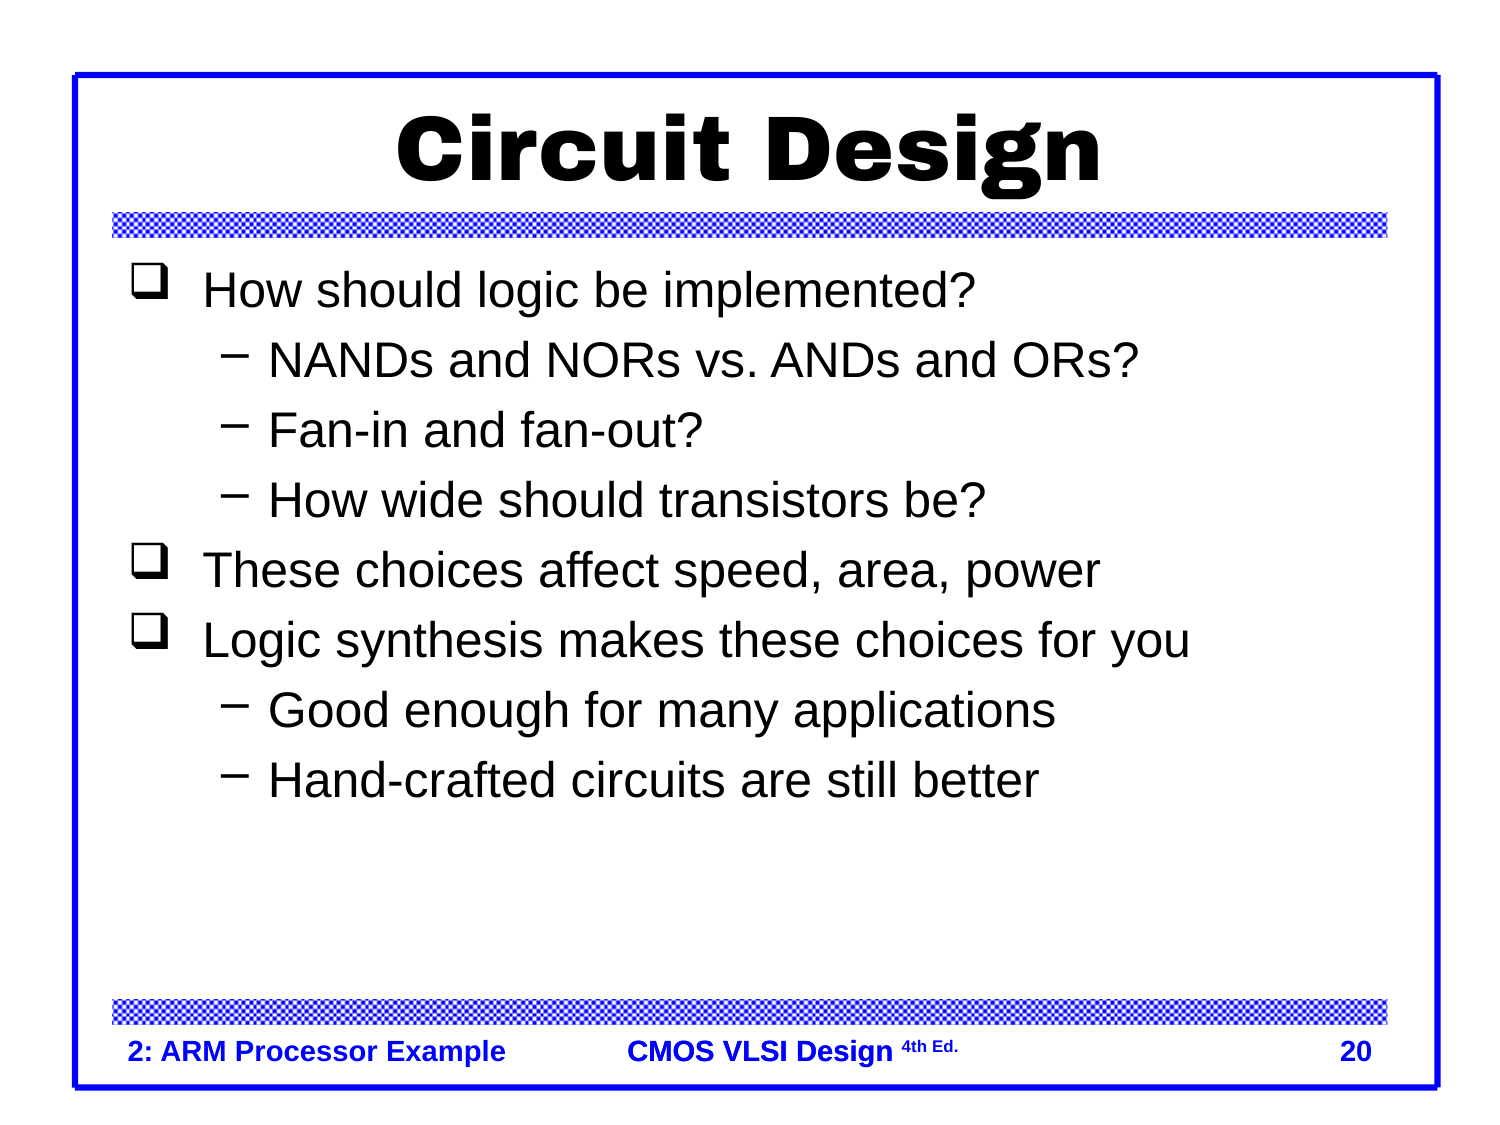

# Circuit Design
How should logic be implemented?
NANDs and NORs vs. ANDs and ORs?
Fan-in and fan-out?
How wide should transistors be?
These choices affect speed, area, power
Logic synthesis makes these choices for you
Good enough for many applications
Hand-crafted circuits are still better
2: ARM Processor Example
20